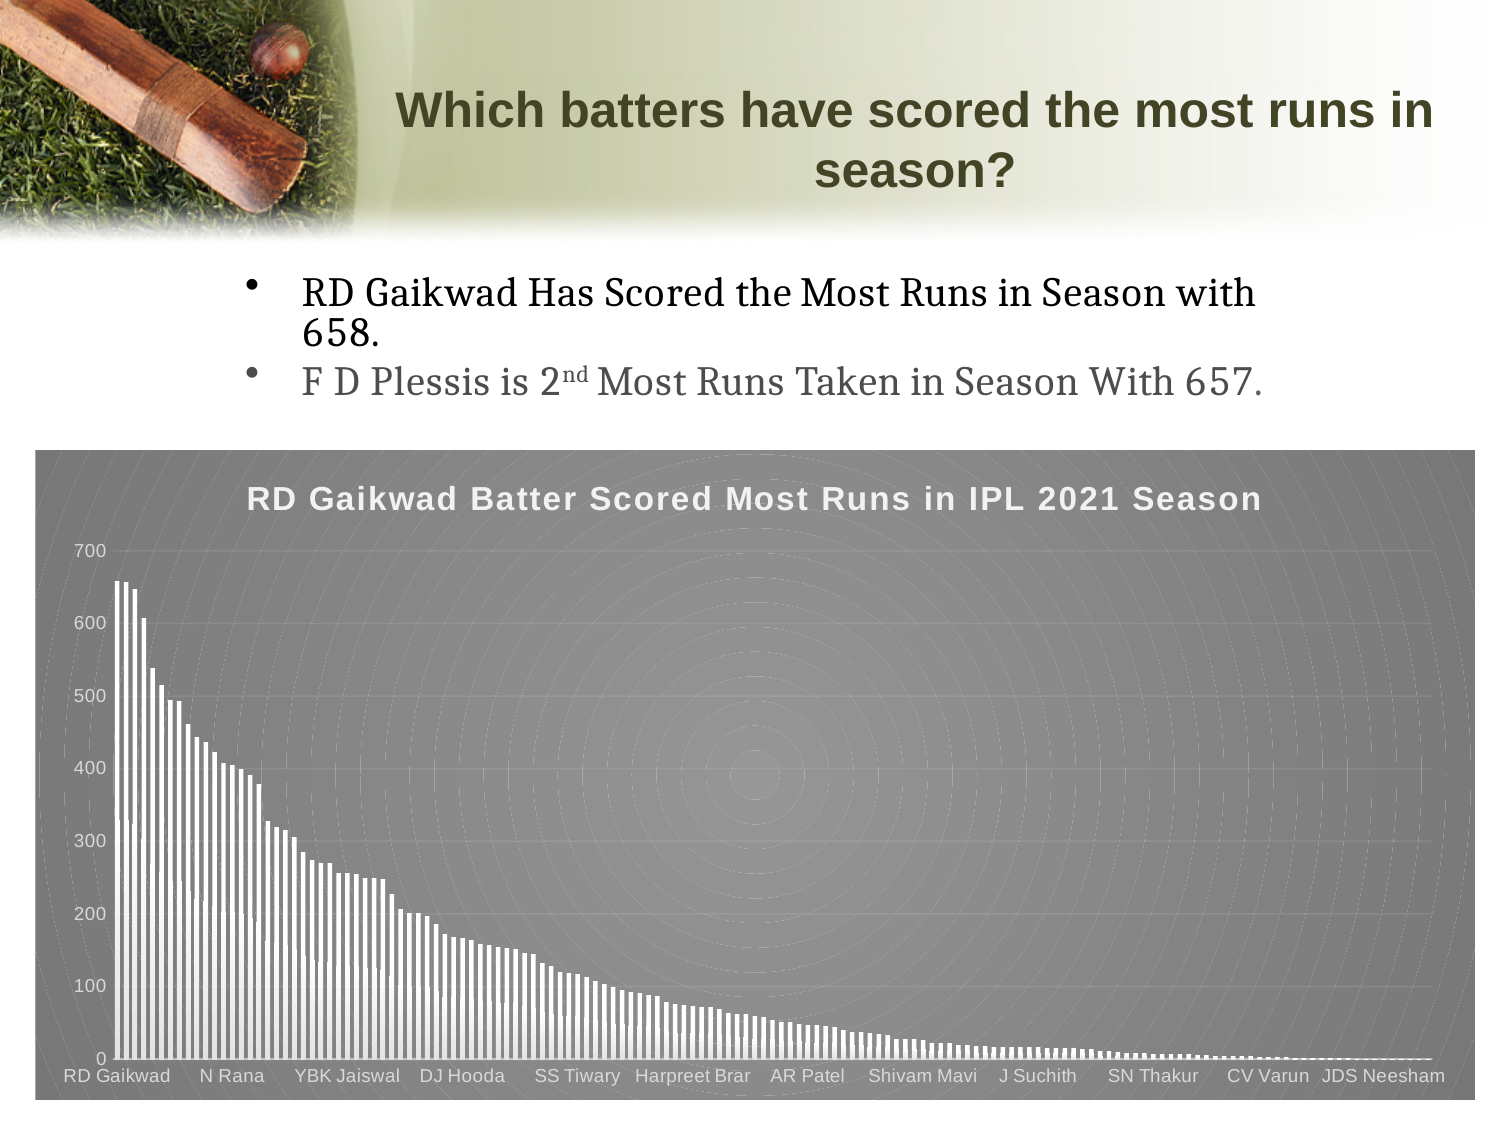

# Which batters have scored the most runs in season?
RD Gaikwad Has Scored the Most Runs in Season with 658.
F D Plessis is 2nd Most Runs Taken in Season With 657.

### Chart: RD Gaikwad Batter Scored Most Runs in IPL 2021 Season

| Category | Total |
|---|---|
| RD Gaikwad | 658.0 |
| F du Plessis | 657.0 |
| KL Rahul | 647.0 |
| S Dhawan | 607.0 |
| GJ Maxwell | 538.0 |
| SV Samson | 514.0 |
| Shubman Gill | 494.0 |
| PP Shaw | 493.0 |
| MA Agarwal | 461.0 |
| D Padikkal | 443.0 |
| RR Pant | 436.0 |
| V Kohli | 423.0 |
| RA Tripathi | 407.0 |
| N Rana | 405.0 |
| RG Sharma | 399.0 |
| VR Iyer | 391.0 |
| MM Ali | 378.0 |
| SA Yadav | 327.0 |
| AB de Villiers | 319.0 |
| Q de Kock | 315.0 |
| MK Pandey | 305.0 |
| KS Williamson | 285.0 |
| KA Pollard | 274.0 |
| JC Buttler | 270.0 |
| AT Rayudu | 270.0 |
| SO Hetmyer | 256.0 |
| YBK Jaiswal | 255.0 |
| JM Bairstow | 254.0 |
| S Dube | 249.0 |
| RA Jadeja | 249.0 |
| Ishan Kishan | 248.0 |
| KD Karthik | 227.0 |
| DA Warner | 206.0 |
| KS Bharat | 201.0 |
| CH Gayle | 200.0 |
| AD Russell | 197.0 |
| SS Iyer | 186.0 |
| JJ Roy | 171.0 |
| SK Raina | 168.0 |
| DJ Hooda | 166.0 |
| R Tewatia | 163.0 |
| M Shahrukh Khan | 158.0 |
| SPD Smith | 157.0 |
| E Lewis | 154.0 |
| AK Markram | 152.0 |
| KH Pandya | 151.0 |
| EJG Morgan | 146.0 |
| WP Saha | 144.0 |
| HH Pandya | 132.0 |
| DA Miller | 127.0 |
| MS Dhoni | 119.0 |
| RV Uthappa | 118.0 |
| SS Tiwary | 117.0 |
| Abdul Samad | 113.0 |
| PJ Cummins | 107.0 |
| Abhishek Sharma | 103.0 |
| MK Lomror | 98.0 |
| R Parag | 95.0 |
| MP Stoinis | 92.0 |
| JO Holder | 90.0 |
| Rashid Khan | 88.0 |
| N Pooran | 86.0 |
| RM Patidar | 78.0 |
| Lalit Yadav | 75.0 |
| PK Garg | 74.0 |
| Harpreet Brar | 73.0 |
| SP Narine | 71.0 |
| CH Morris | 71.0 |
| KA Jamieson | 69.0 |
| Shahbaz Ahmed | 63.0 |
| HV Patel | 62.0 |
| V Shankar | 61.0 |
| KM Jadhav | 58.0 |
| SM Curran | 57.0 |
| Shakib Al Hasan | 53.0 |
| DJ Bravo | 51.0 |
| CA Lynn | 50.0 |
| R Ashwin | 48.0 |
| AR Patel | 46.0 |
| LS Livingstone | 46.0 |
| JD Unadkat | 45.0 |
| M Vohra | 44.0 |
| Washington Sundar | 39.0 |
| B Kumar | 37.0 |
| Mohammad Nabi | 37.0 |
| MC Henriques | 35.0 |
| J Yadav | 34.0 |
| CJ Jordan | 32.0 |
| GD Phillips | 27.0 |
| DJ Malan | 27.0 |
| RV Patel | 27.0 |
| Shivam Mavi | 26.0 |
| TK Curran | 21.0 |
| Mohammed Siraj | 21.0 |
| LH Ferguson | 21.0 |
| NT Ellis | 19.0 |
| P Simran Singh | 19.0 |
| AF Milne | 18.0 |
| C Sakariya | 18.0 |
| Virat Singh | 16.0 |
| Anmolpreet Singh | 16.0 |
| JJ Bumrah | 16.0 |
| JA Richardson | 16.0 |
| Mandeep Singh | 16.0 |
| J Suchith | 16.0 |
| M Ashwin | 15.0 |
| DT Christian | 15.0 |
| CR Woakes | 15.0 |
| RD Chahar | 14.0 |
| K Rabada | 13.0 |
| Mohammed Shami | 13.0 |
| YS Chahal | 11.0 |
| AM Rahane | 10.0 |
| Sandeep Sharma | 9.0 |
| S Kaul | 8.0 |
| Mustafizur Rahman | 8.0 |
| Sachin Baby | 8.0 |
| SN Thakur | 7.0 |
| S Gopal | 7.0 |
| FA Allen | 7.0 |
| DR Sams | 6.0 |
| Arshdeep Singh | 6.0 |
| TL Seifert | 5.0 |
| Avesh Khan | 5.0 |
| Harbhajan Singh | 4.0 |
| NM Coulter-Nile | 4.0 |
| NA Saini | 3.0 |
| TG Southee | 3.0 |
| Kartik Tyagi | 3.0 |
| Ravi Bishnoi | 2.0 |
| CV Varun | 2.0 |
| GHS Garton | 2.0 |
| T Shamsi | 2.0 |
| DL Chahar | 1.0 |
| KK Ahmed | 1.0 |
| Mujeeb Ur Rahman | 1.0 |
| PWH de Silva | 1.0 |
| M Jansen | 1.0 |
| TA Boult | 1.0 |
| TH David | 1.0 |
| PP Chawla | 0.0 |
| BA Stokes | 0.0 |
| K Yadav | 0.0 |
| JDS Neesham | 0.0 |
| M Prasidh Krishna | 0.0 |
| SN Khan | 0.0 |
| Anuj Rawat | 0.0 |
| KL Nagarkoti | 0.0 |
| S Nadeem | 0.0 |